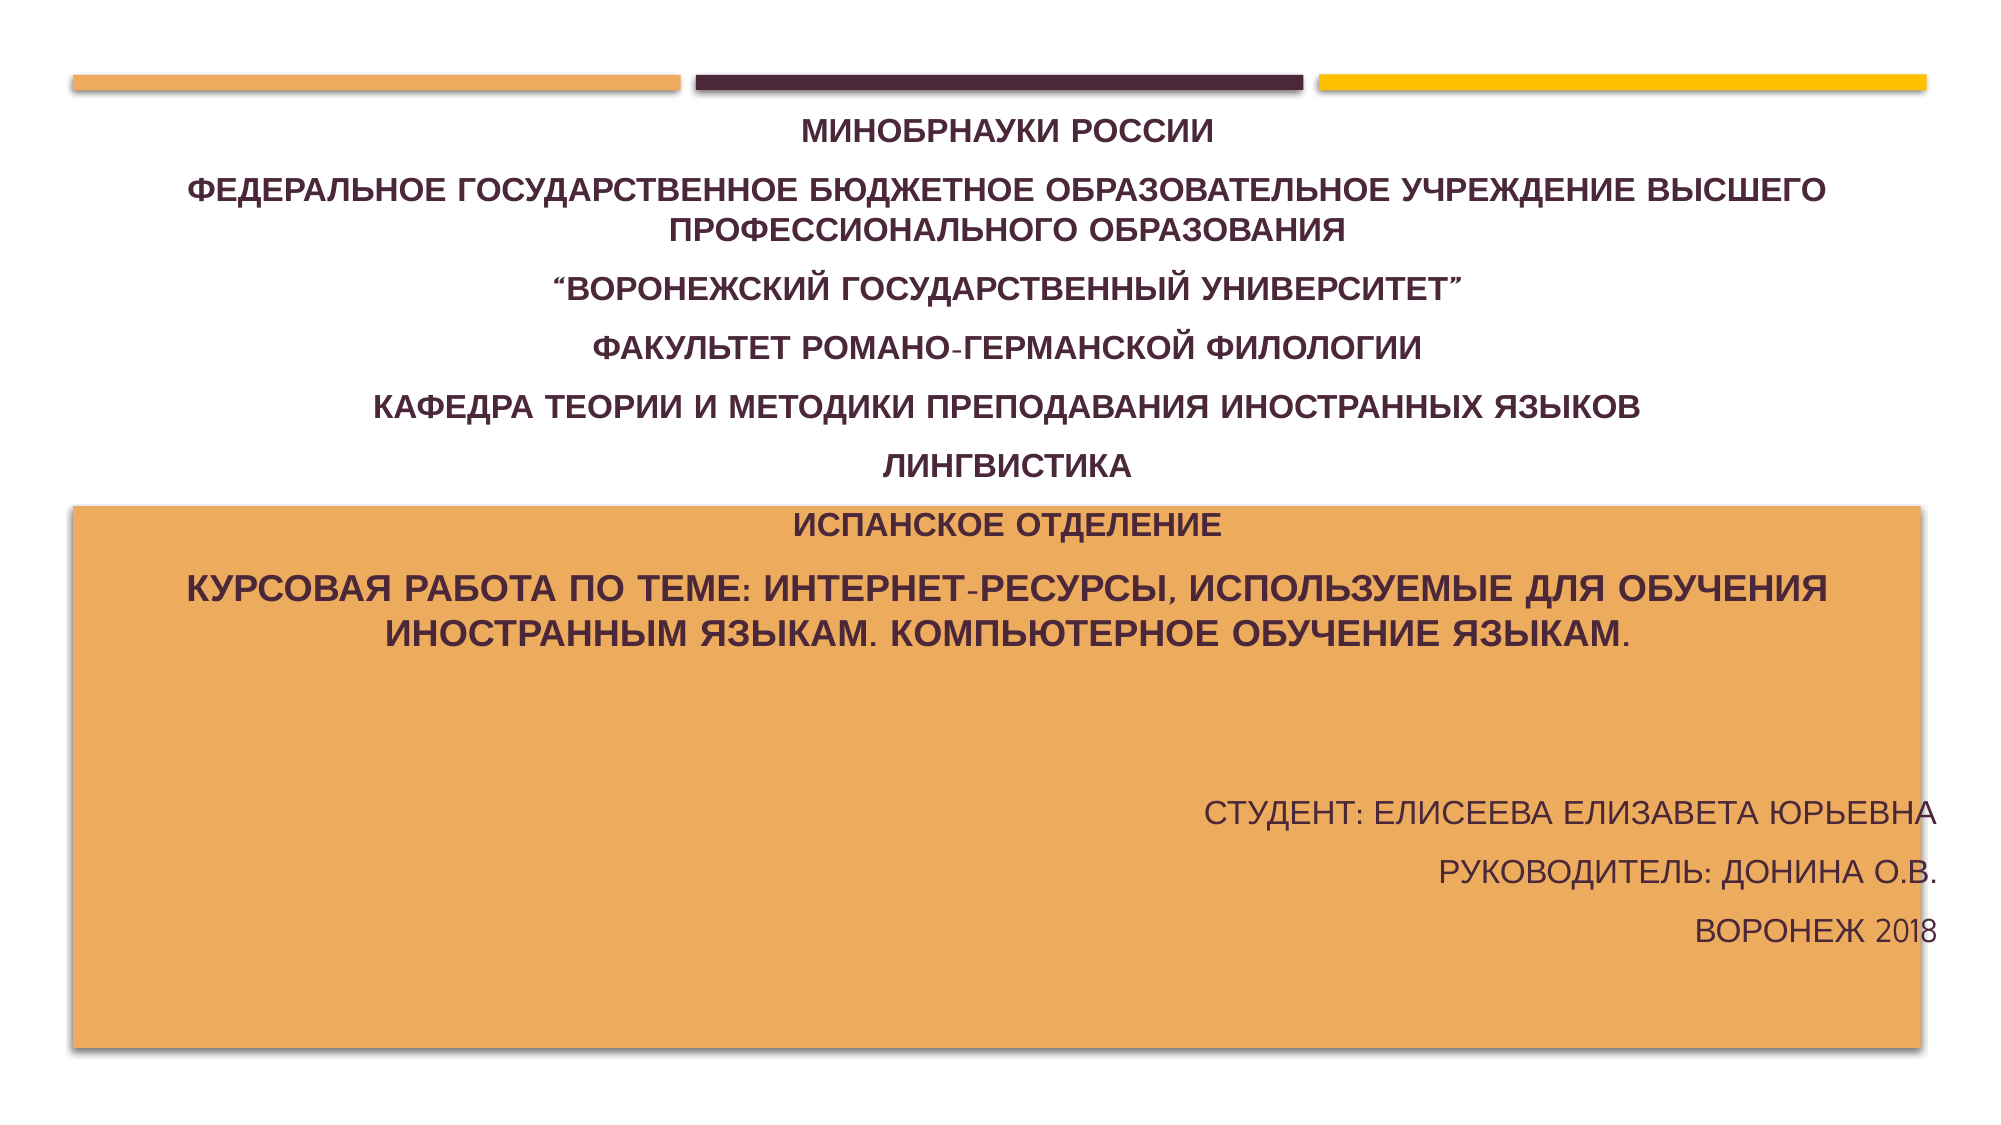

МИНОБРНАУКИ РОССИИ
ФЕДЕРАЛЬНОЕ ГОСУДАРСТВЕННОЕ БЮДЖЕТНОЕ ОБРАЗОВАТЕЛЬНОЕ УЧРЕЖДЕНИЕ ВЫСШЕГО ПРОФЕССИОНАЛЬНОГО ОБРАЗОВАНИЯ
“ВОРОНЕЖСКИЙ ГОСУДАРСТВЕННЫЙ УНИВЕРСИТЕТ”
Факультет романо-германской филологии
Кафедра теории и методики преподавания иностранных языков
Лингвистика
Испанское отделение
Курсовая работа по теме: Интернет-ресурсы, используемые для обучения иностранным языкам. Компьютерное обучение языкам.

Студент: Елисеева Елизавета Юрьевна
Руководитель: Донина О.В.
Воронеж 2018